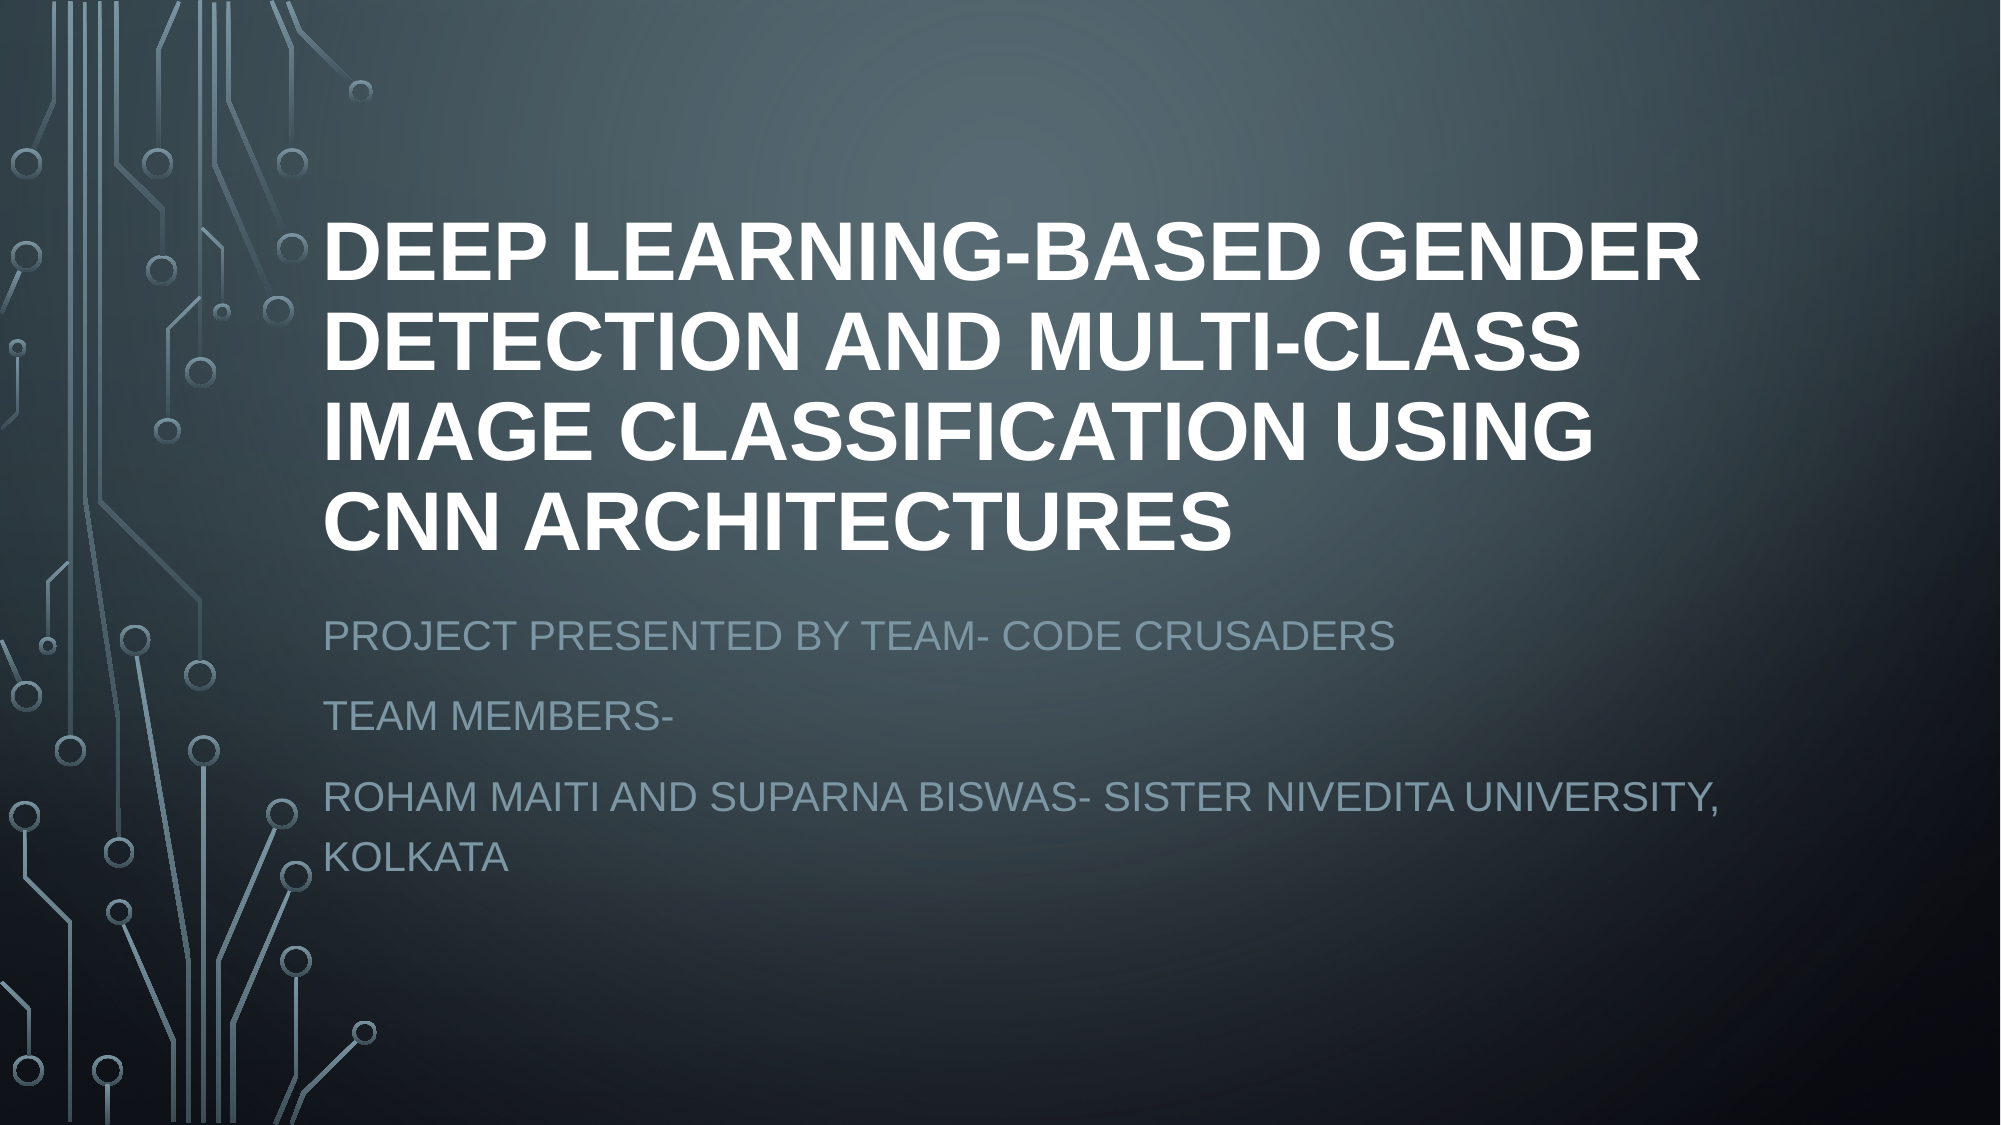

# Deep Learning-Based Gender Detection and Multi-Class Image Classification Using CNN Architectures
Project Presented by team- code crusaders
Team members-
Roham Maiti and Suparna Biswas- sister Nivedita university, kolkata